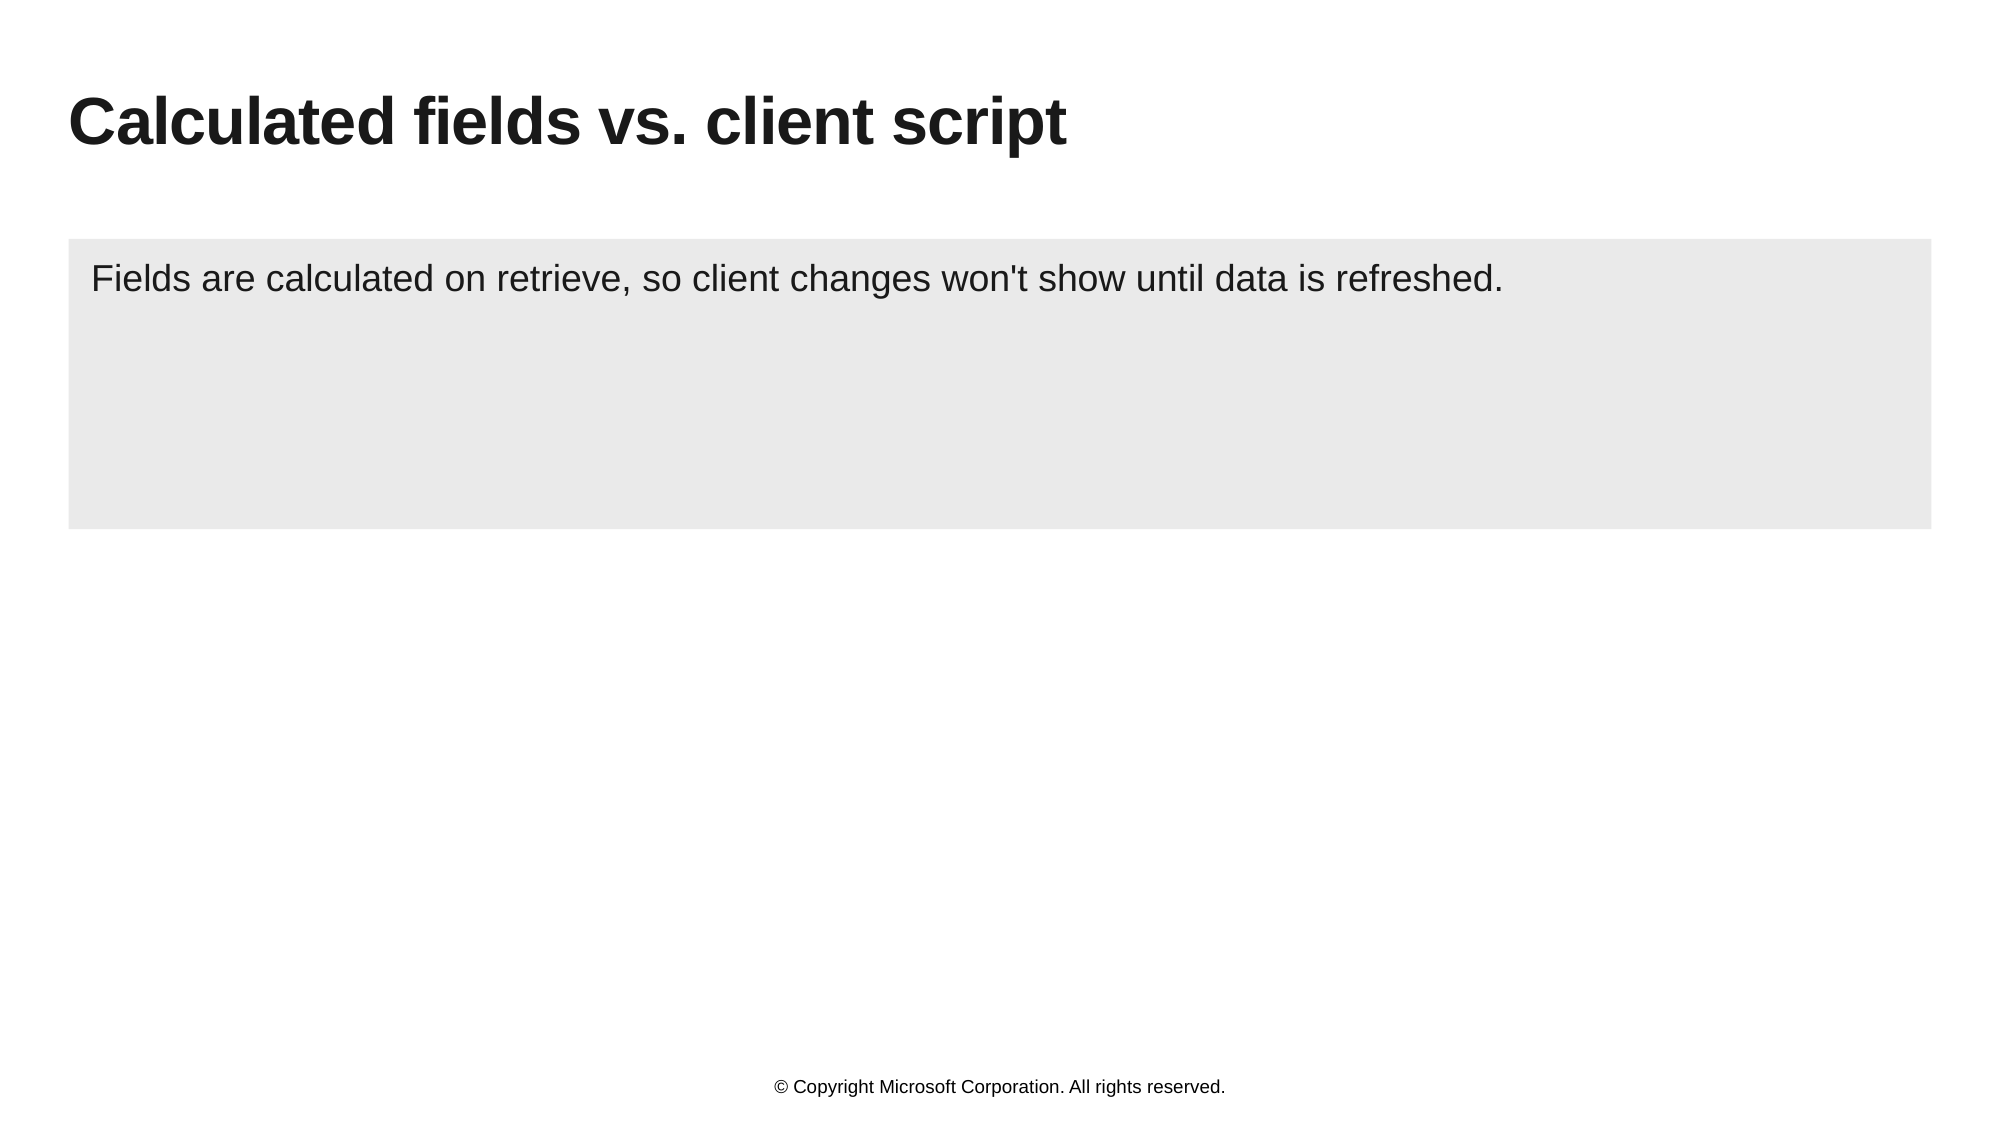

# Calculated fields vs. client script
Fields are calculated on retrieve, so client changes won't show until data is refreshed.